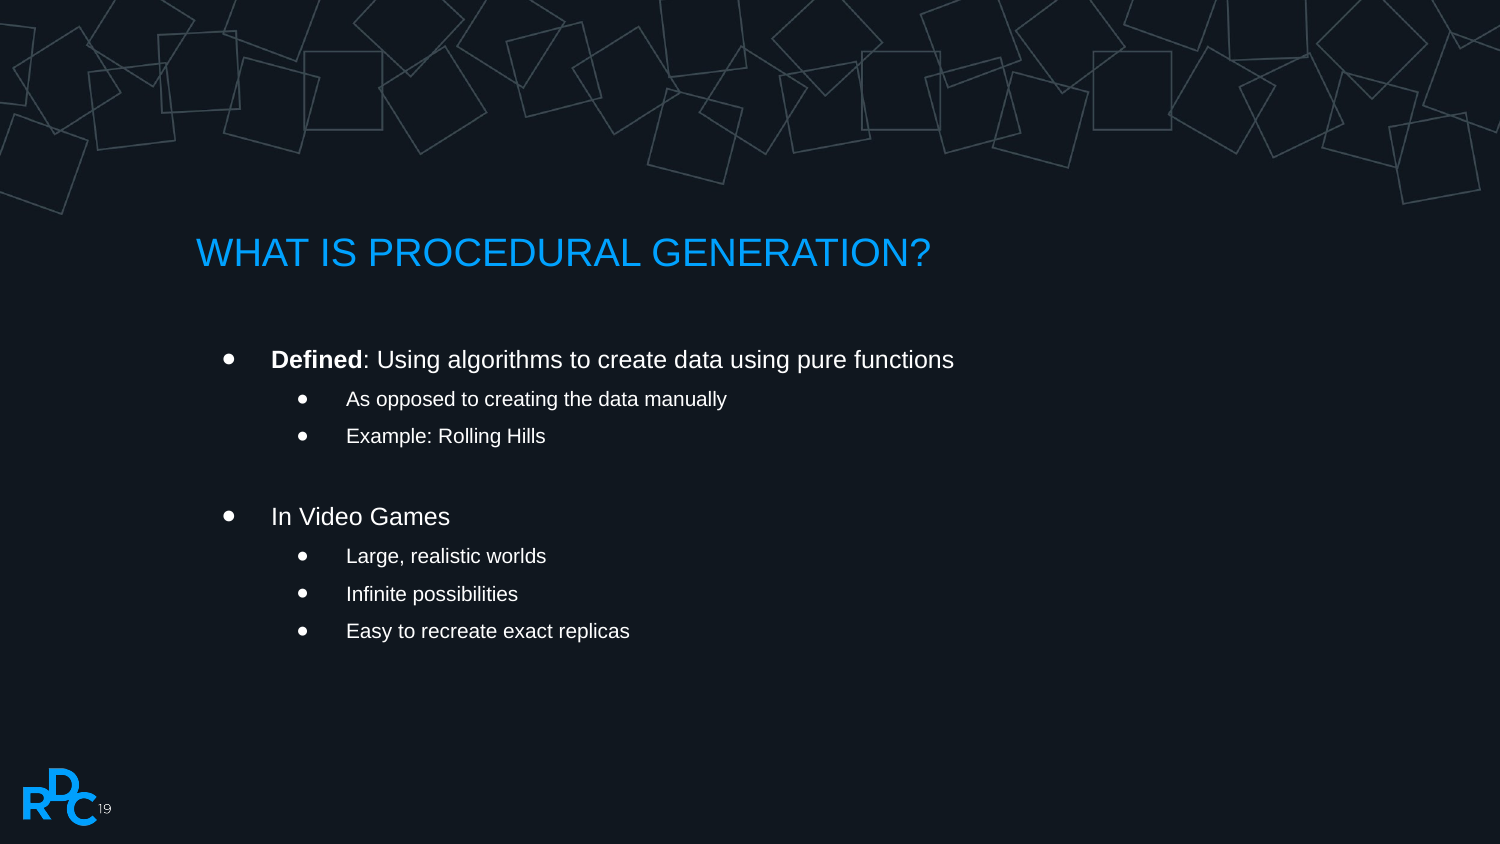

# WHAT IS PROCEDURAL GENERATION?
Defined: Using algorithms to create data using pure functions
As opposed to creating the data manually
Example: Rolling Hills
In Video Games
Large, realistic worlds
Infinite possibilities
Easy to recreate exact replicas